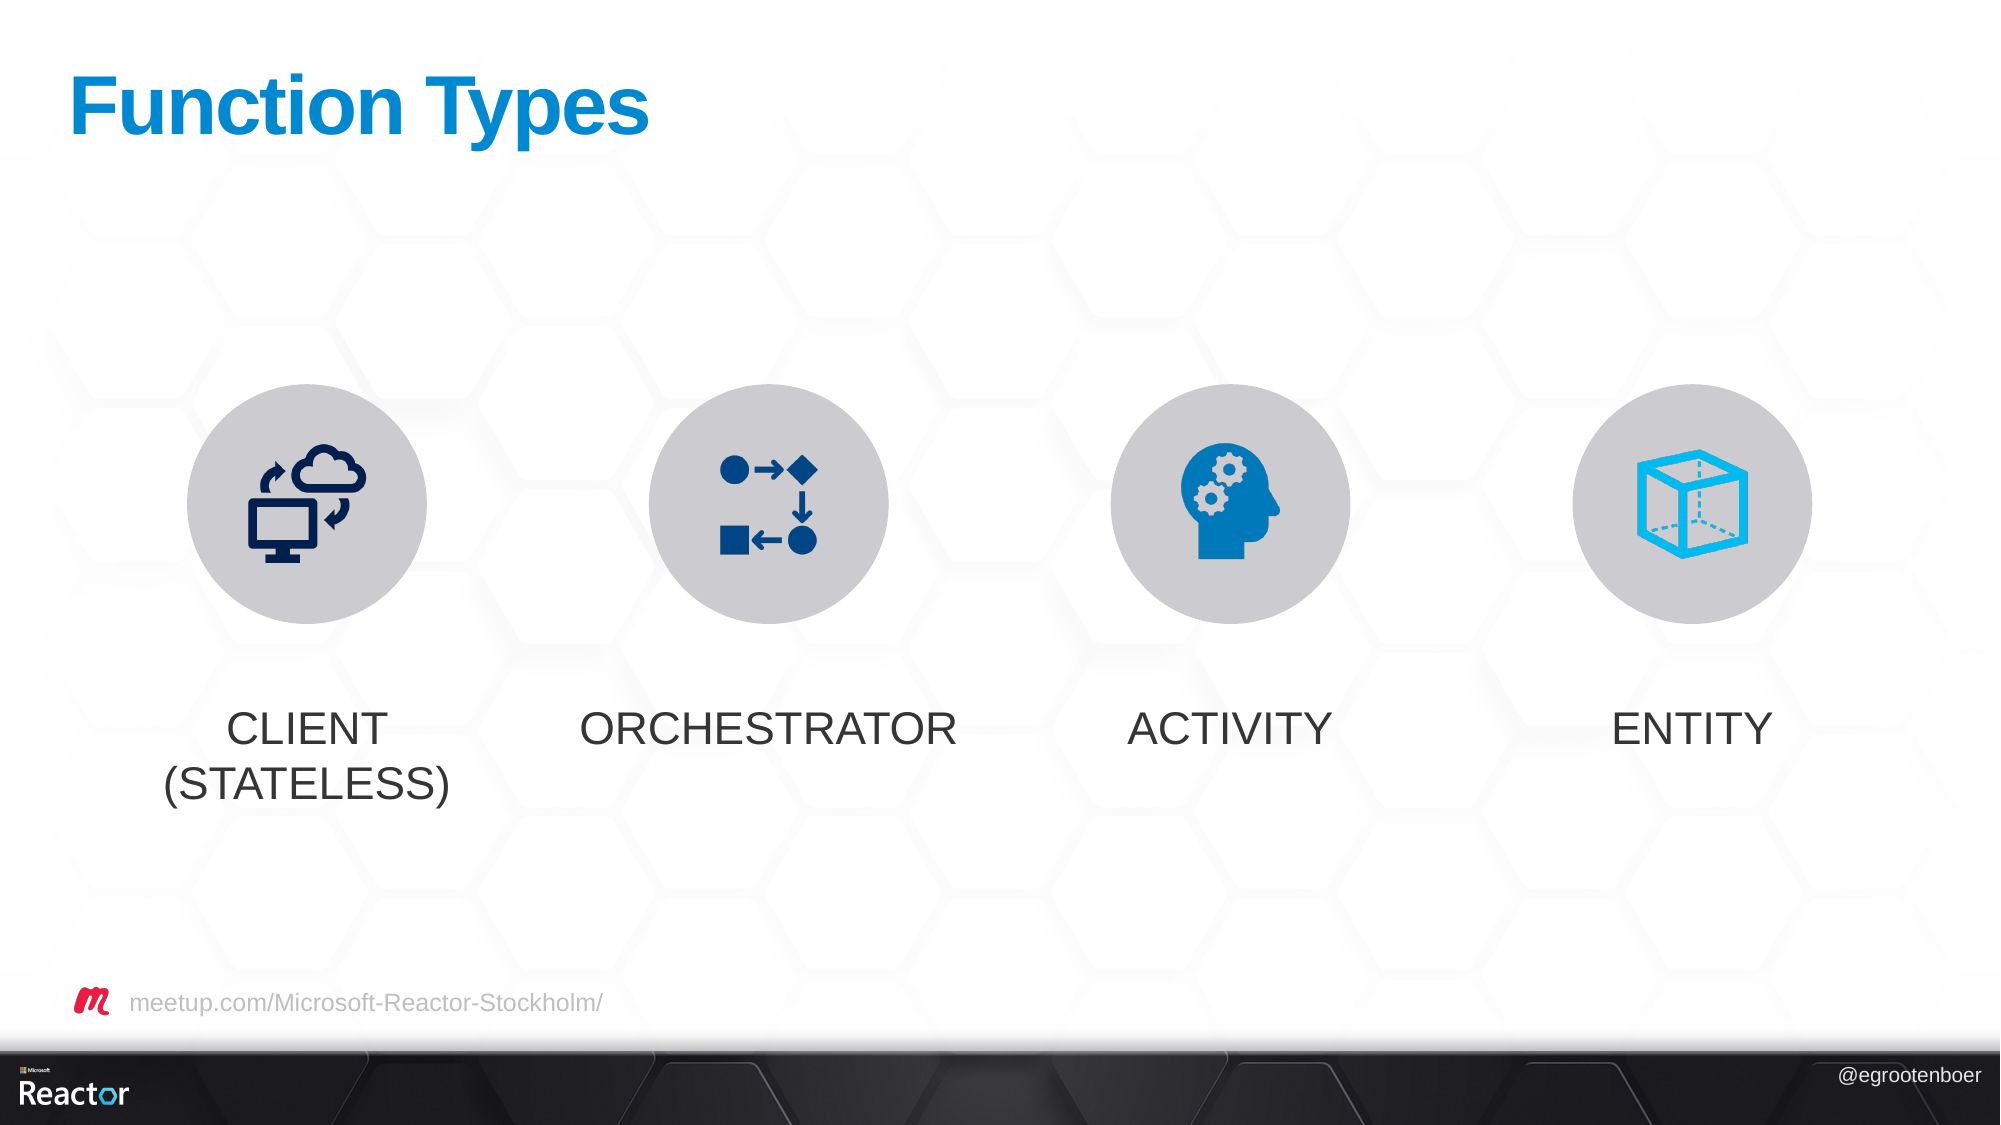

# Function Types
Client (stateless)
Orchestrator
Activity
Entity